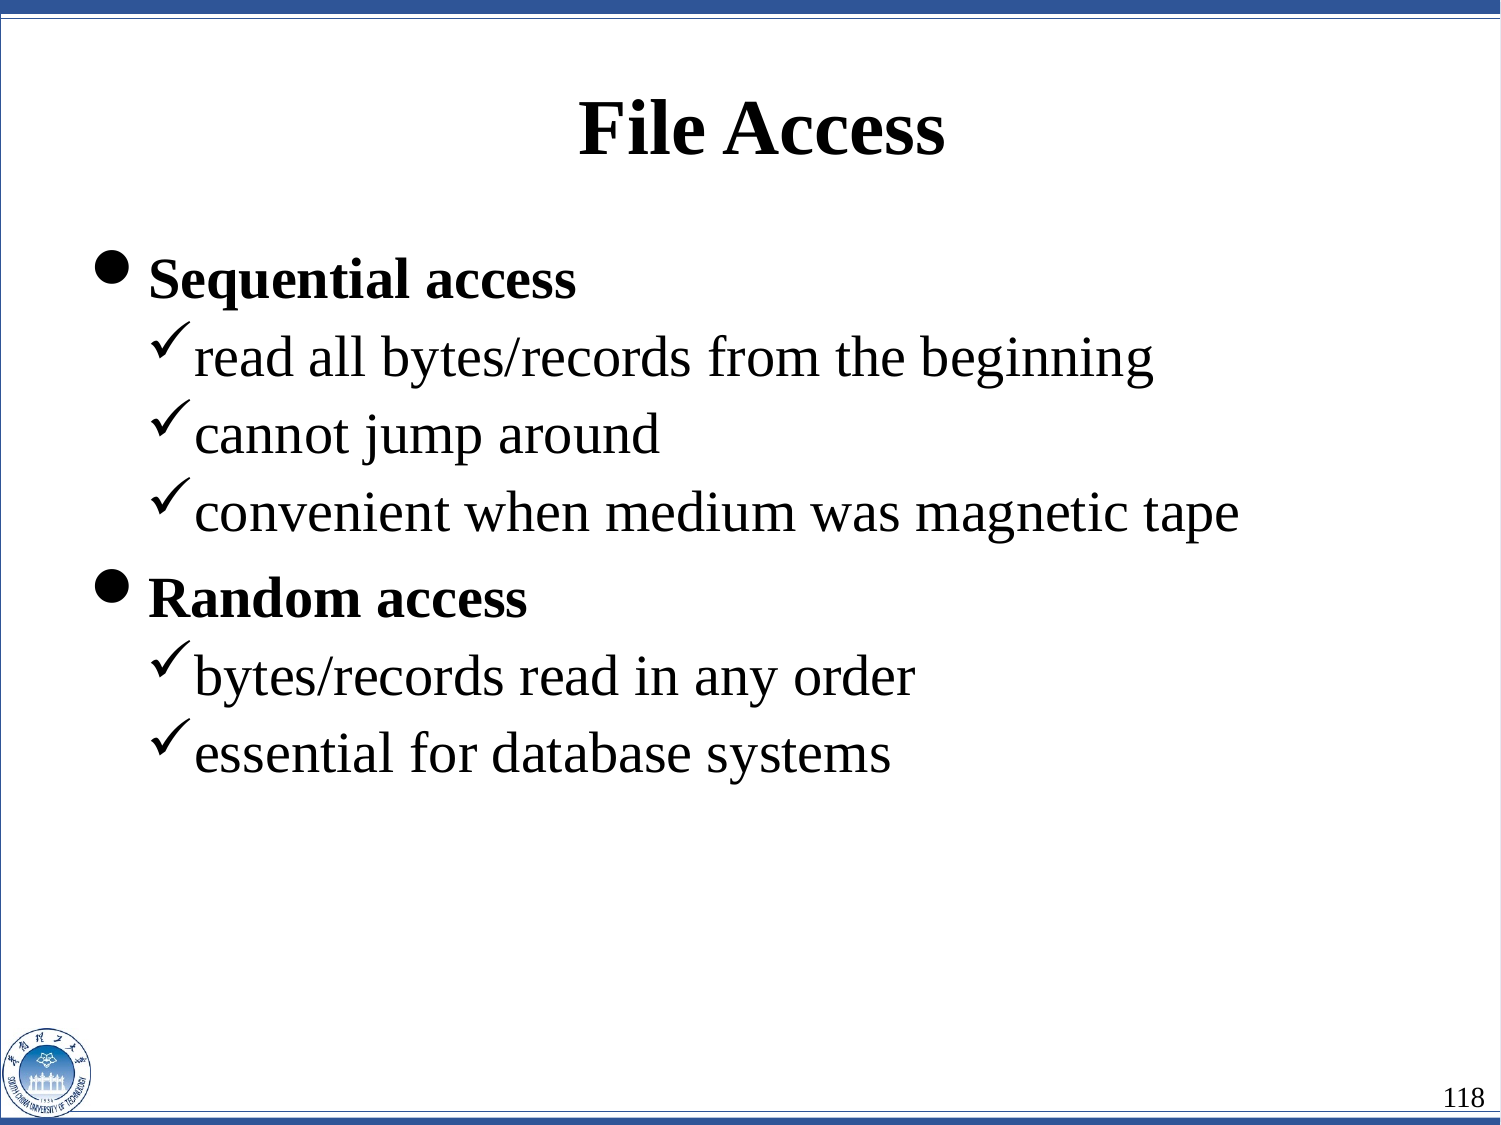

File Access
Sequential access
read all bytes/records from the beginning
cannot jump around
convenient when medium was magnetic tape
Random access
bytes/records read in any order
essential for database systems

118